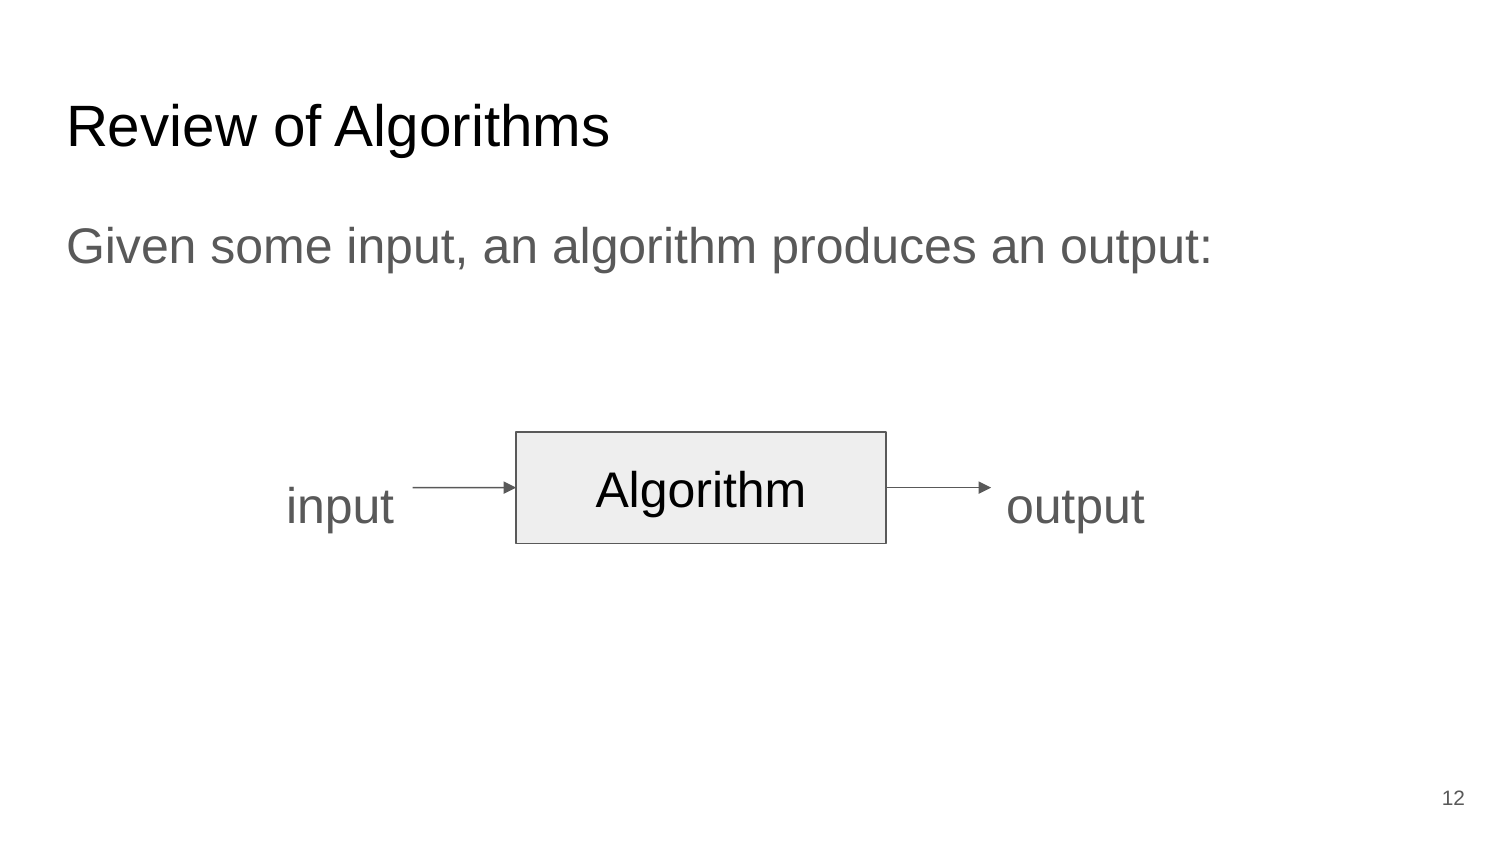

# Review of Algorithms
Given some input, an algorithm produces an output:
input
Algorithm
output
12